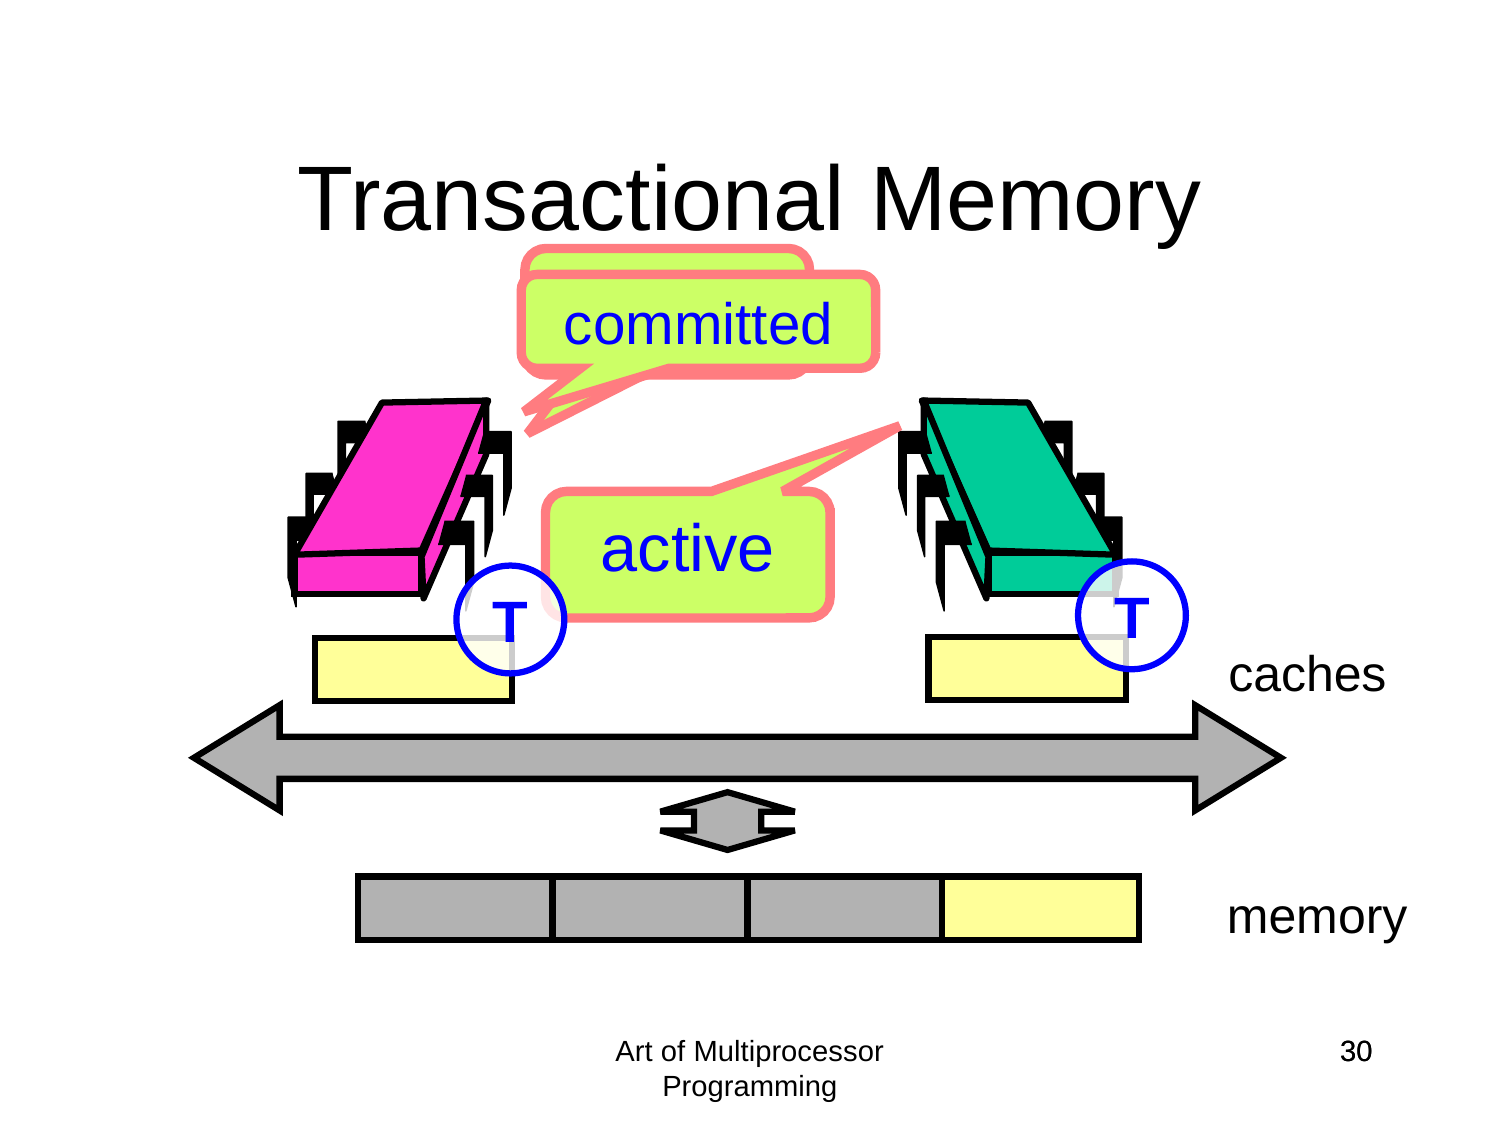

Transactional Memory
active
committed

active

T

T
caches

memory
Art of Multiprocessor Programming
30
30